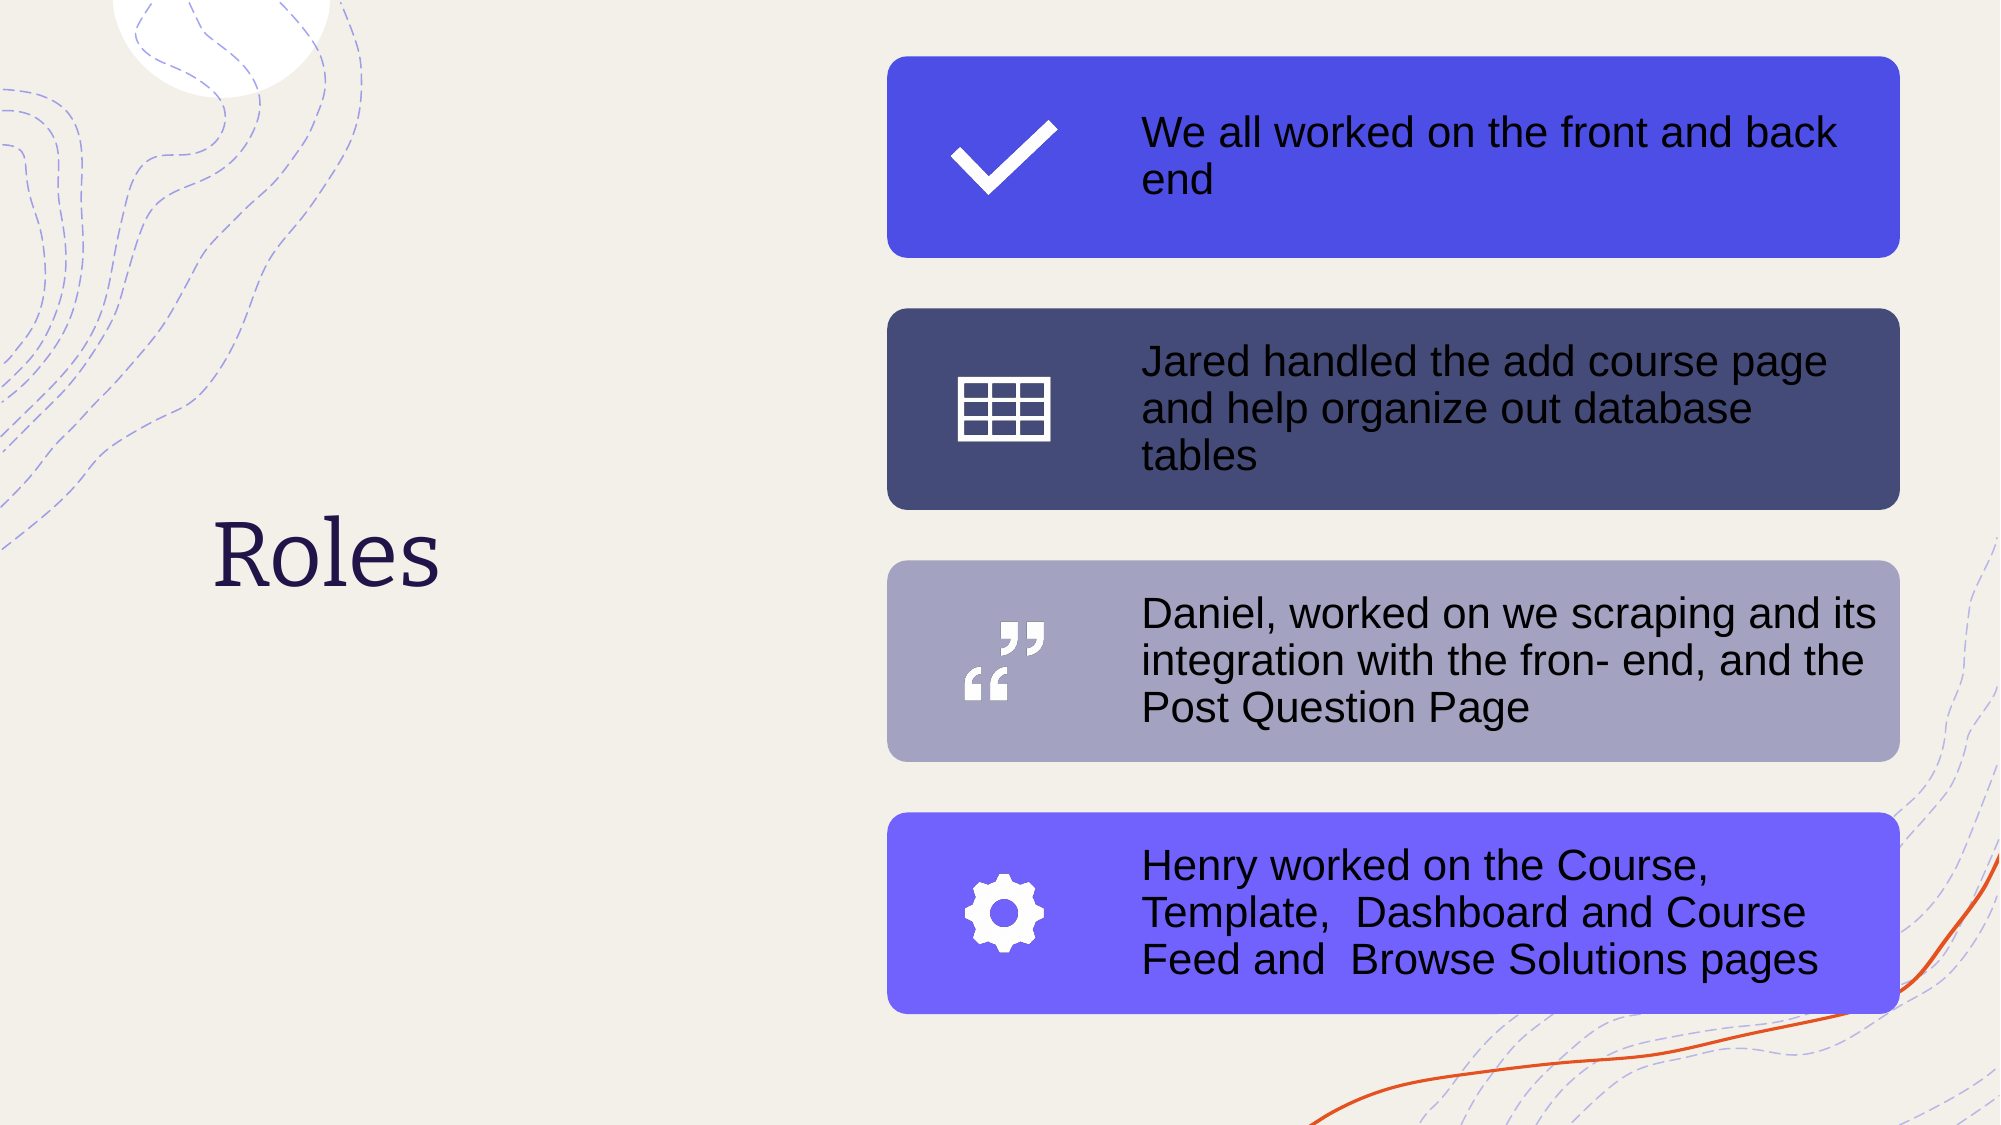

We all worked on the front and back end
Jared handled the add course page and help organize out database tables
Daniel, worked on we scraping and its integration with the fron- end, and the Post Question Page
Henry worked on the Course, Template,  Dashboard and Course Feed and  Browse Solutions pages
# Roles